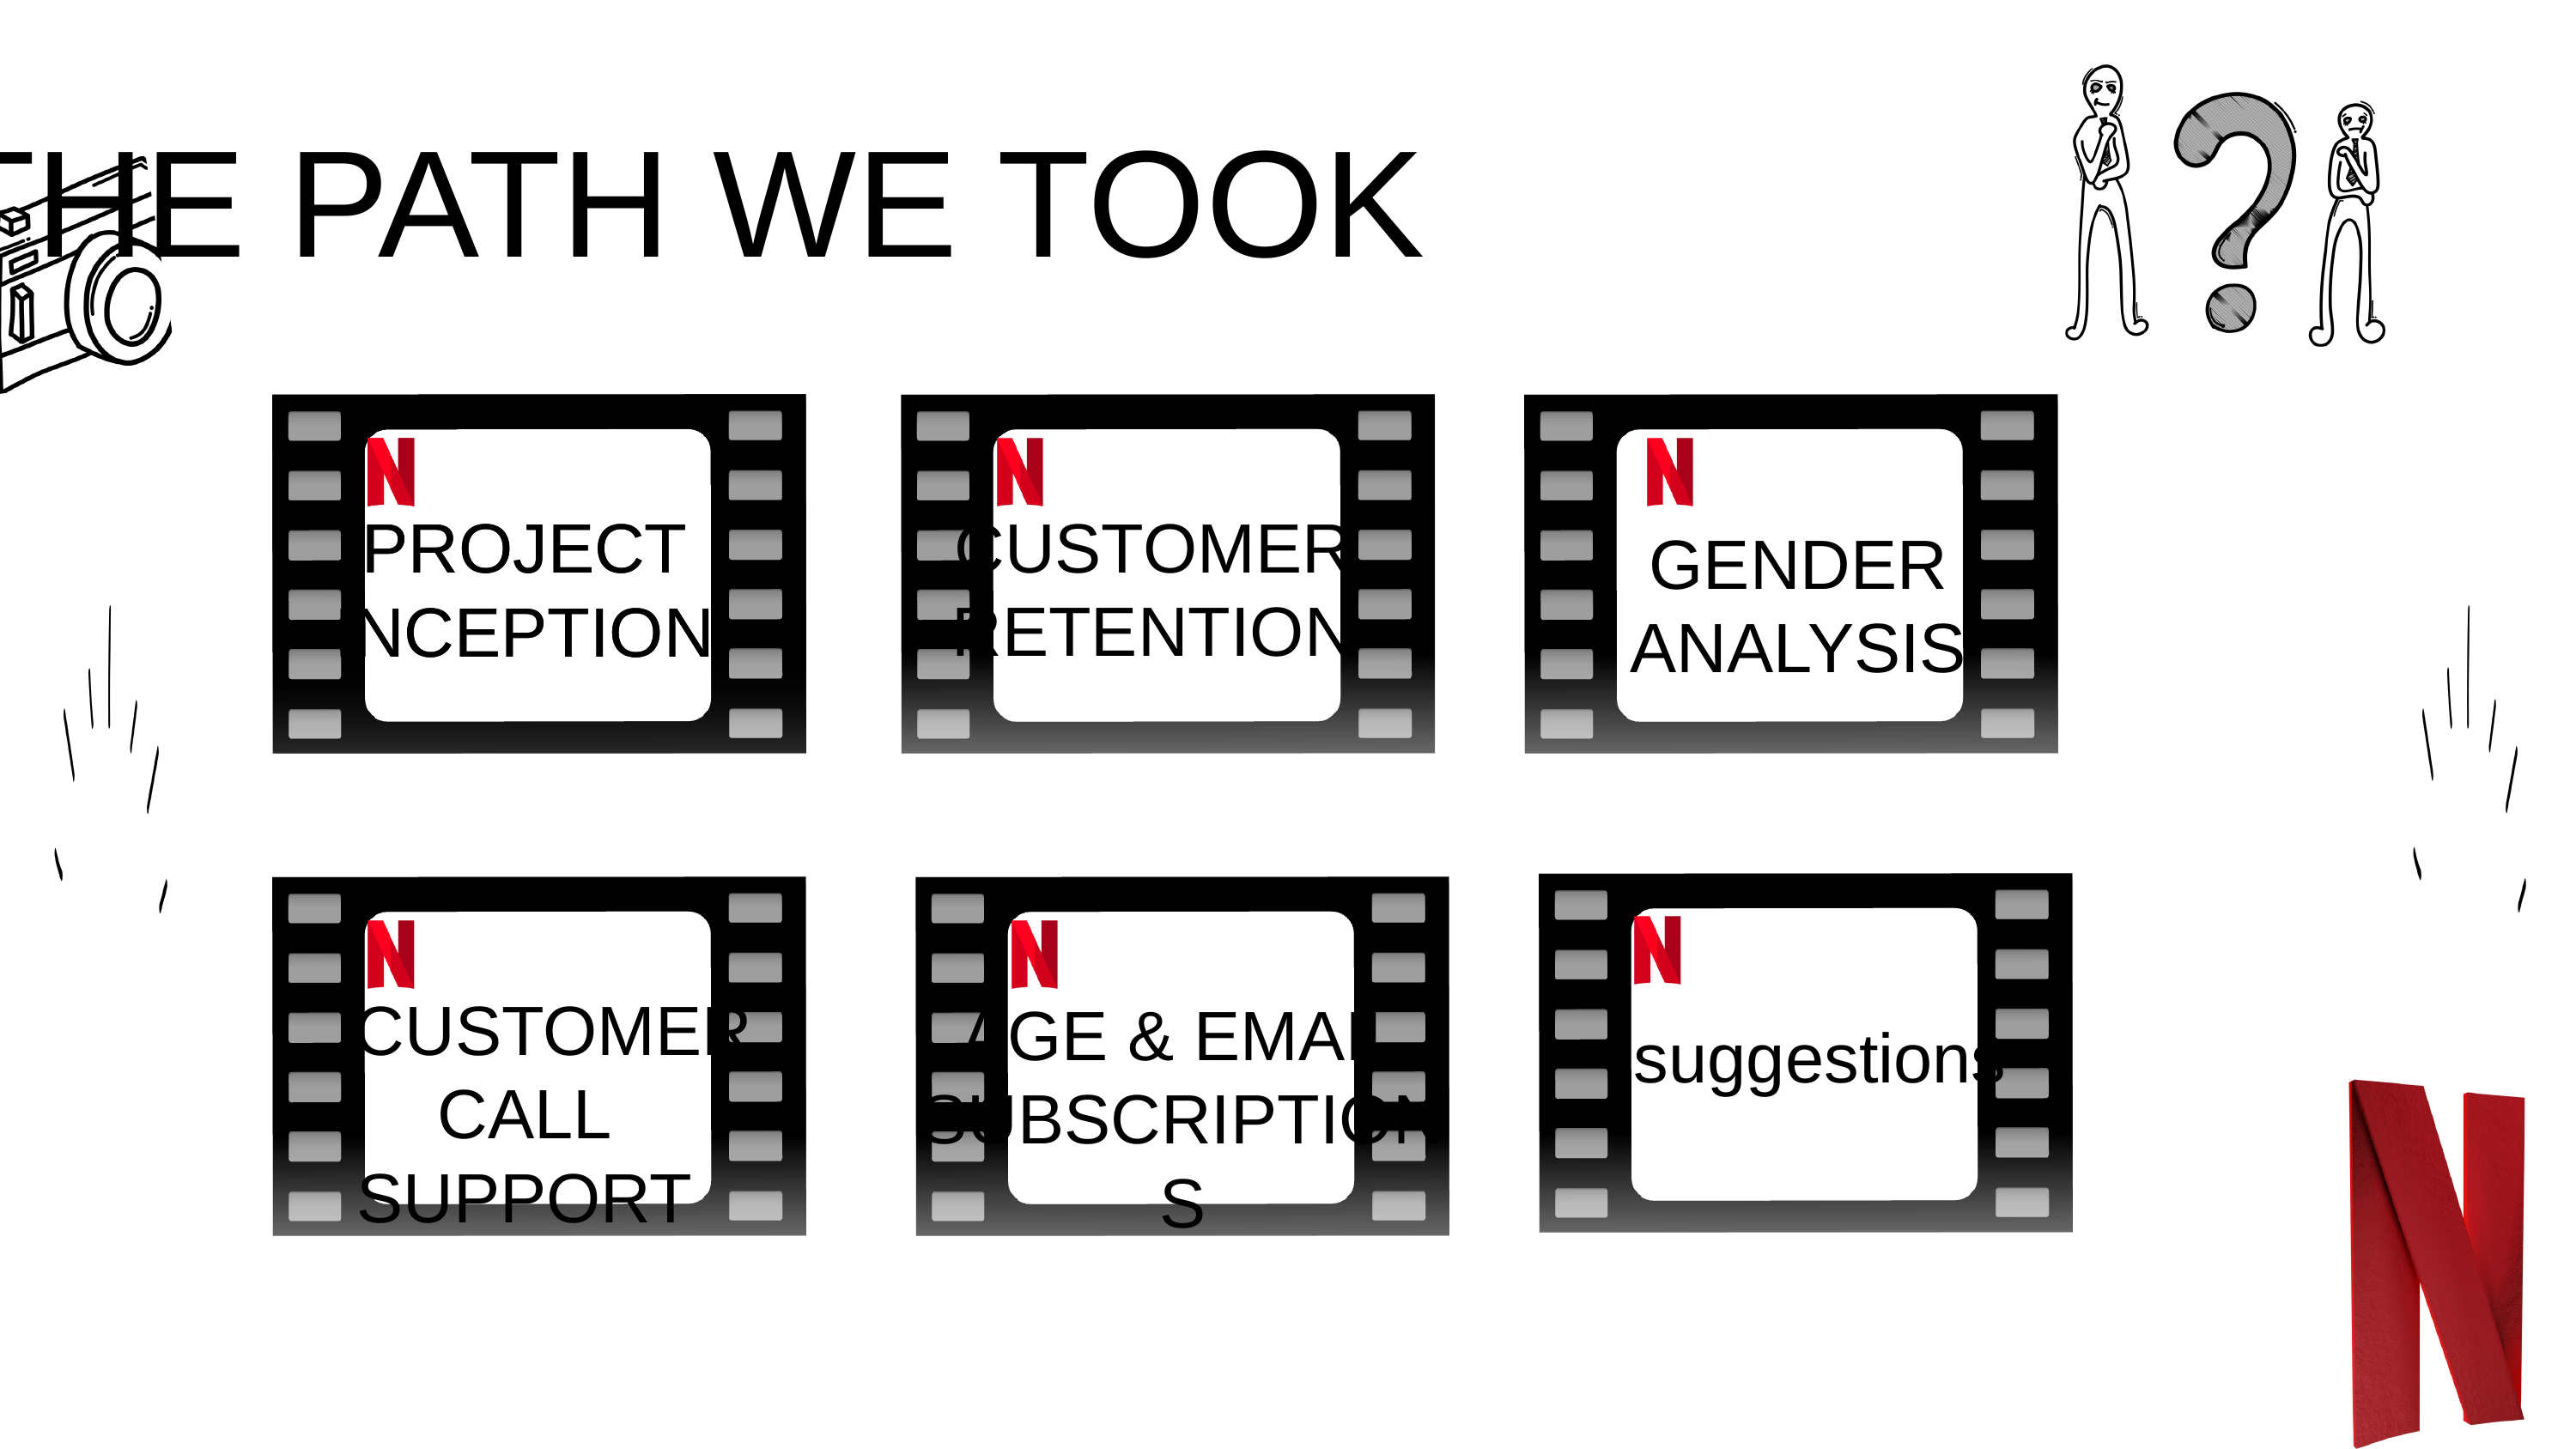

THE PATH WE TOOK

PROJECT
 INCEPTION

PROJECT
 INCEPTION

CUSTOMER
RETENTION
 GENDER
ANALYSIS

   CUSTOMER CALL
SUPPORT

AGE & EMAIL
SUBSCRIPTIONS

   suggestions